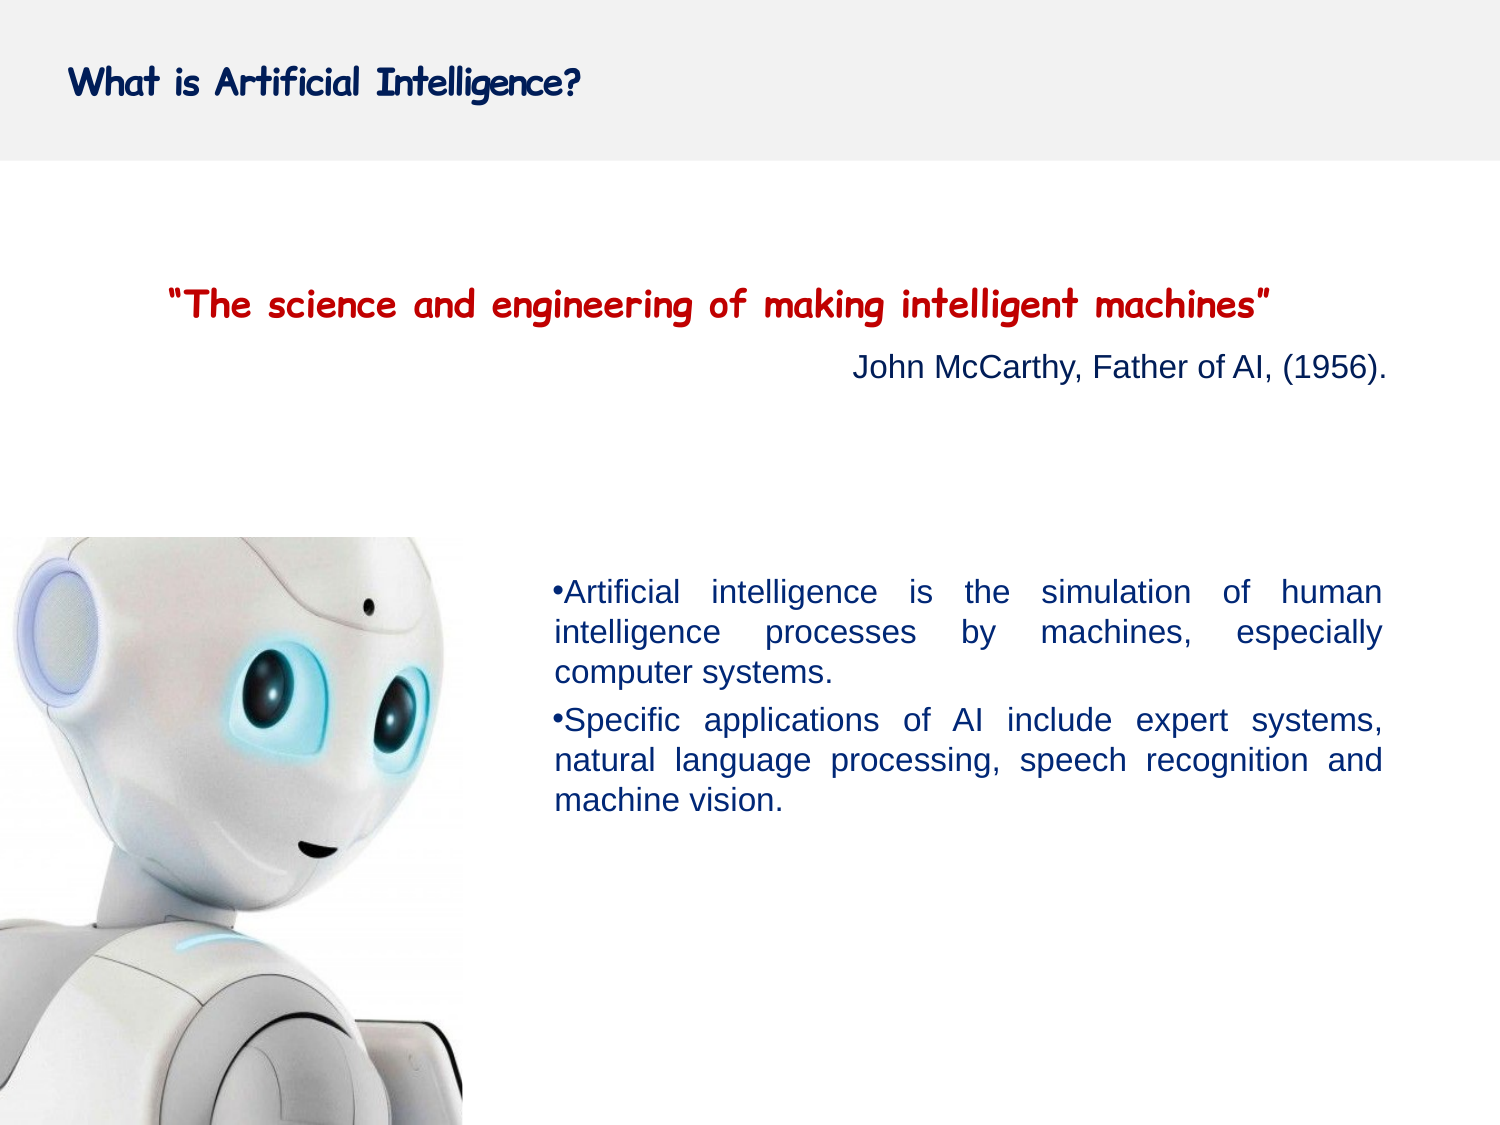

# What is Artificial Intelligence?
“The science and engineering of making intelligent machines”
John McCarthy, Father of AI, (1956).

Artificial intelligence is the simulation of human intelligence processes by machines, especially computer systems.
Specific applications of AI include expert systems, natural language processing, speech recognition and machine vision.